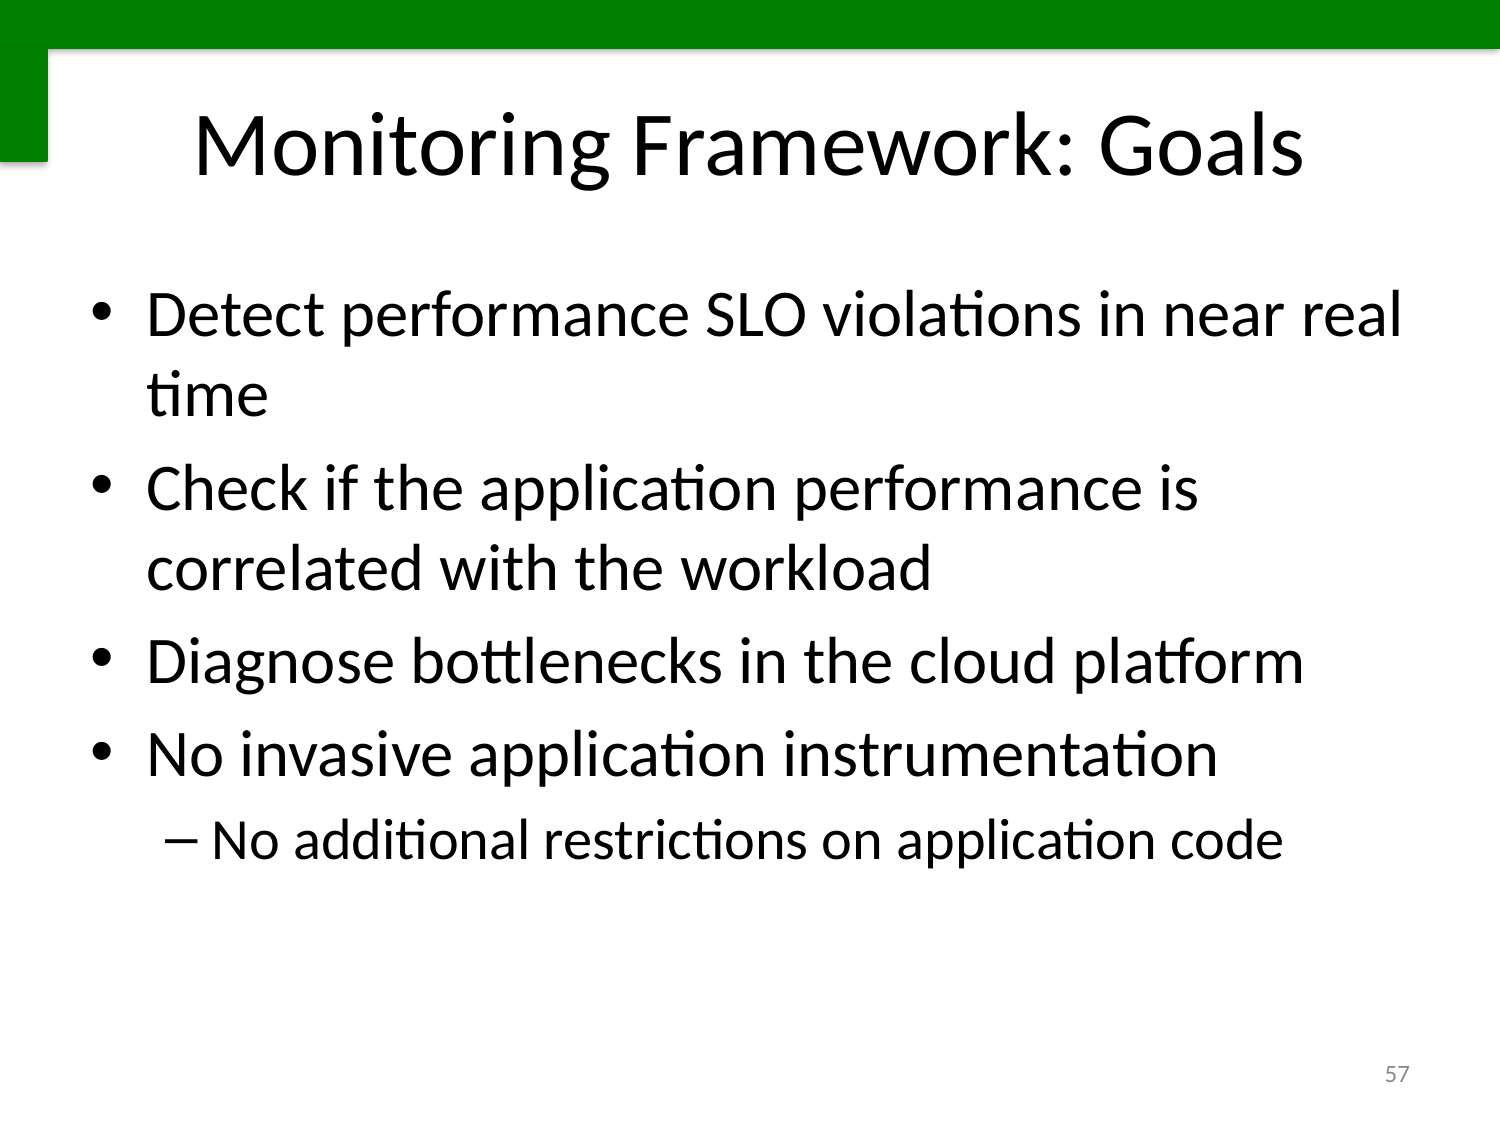

# Monitoring Framework: Goals
Detect performance SLO violations in near real time
Check if the application performance is correlated with the workload
Diagnose bottlenecks in the cloud platform
No invasive application instrumentation
No additional restrictions on application code
57